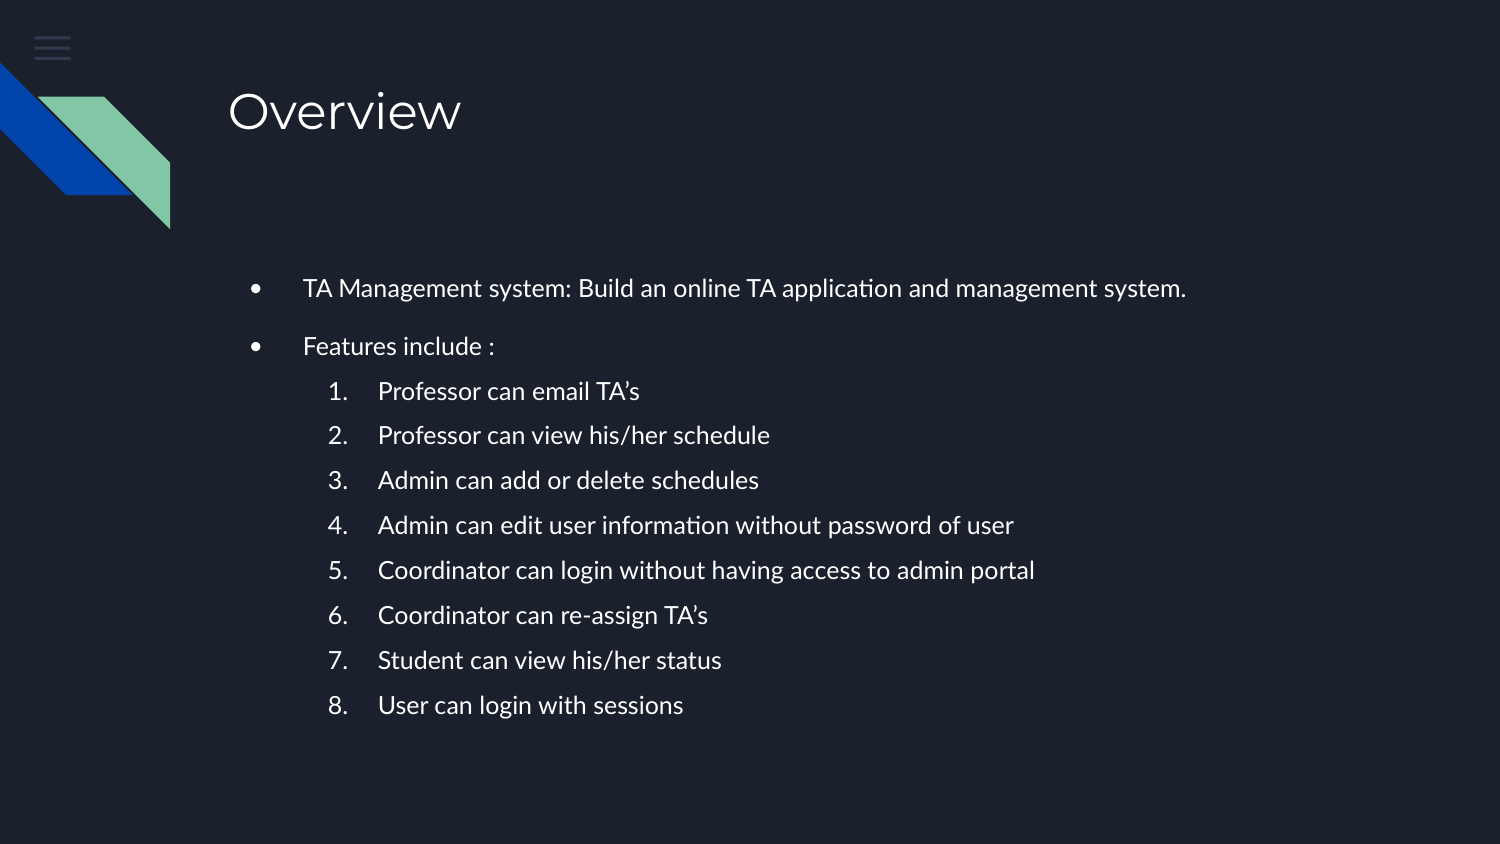

# Overview
TA Management system: Build an online TA application and management system.
Features include :
Professor can email TA’s
Professor can view his/her schedule
Admin can add or delete schedules
Admin can edit user information without password of user
Coordinator can login without having access to admin portal
Coordinator can re-assign TA’s
Student can view his/her status
User can login with sessions